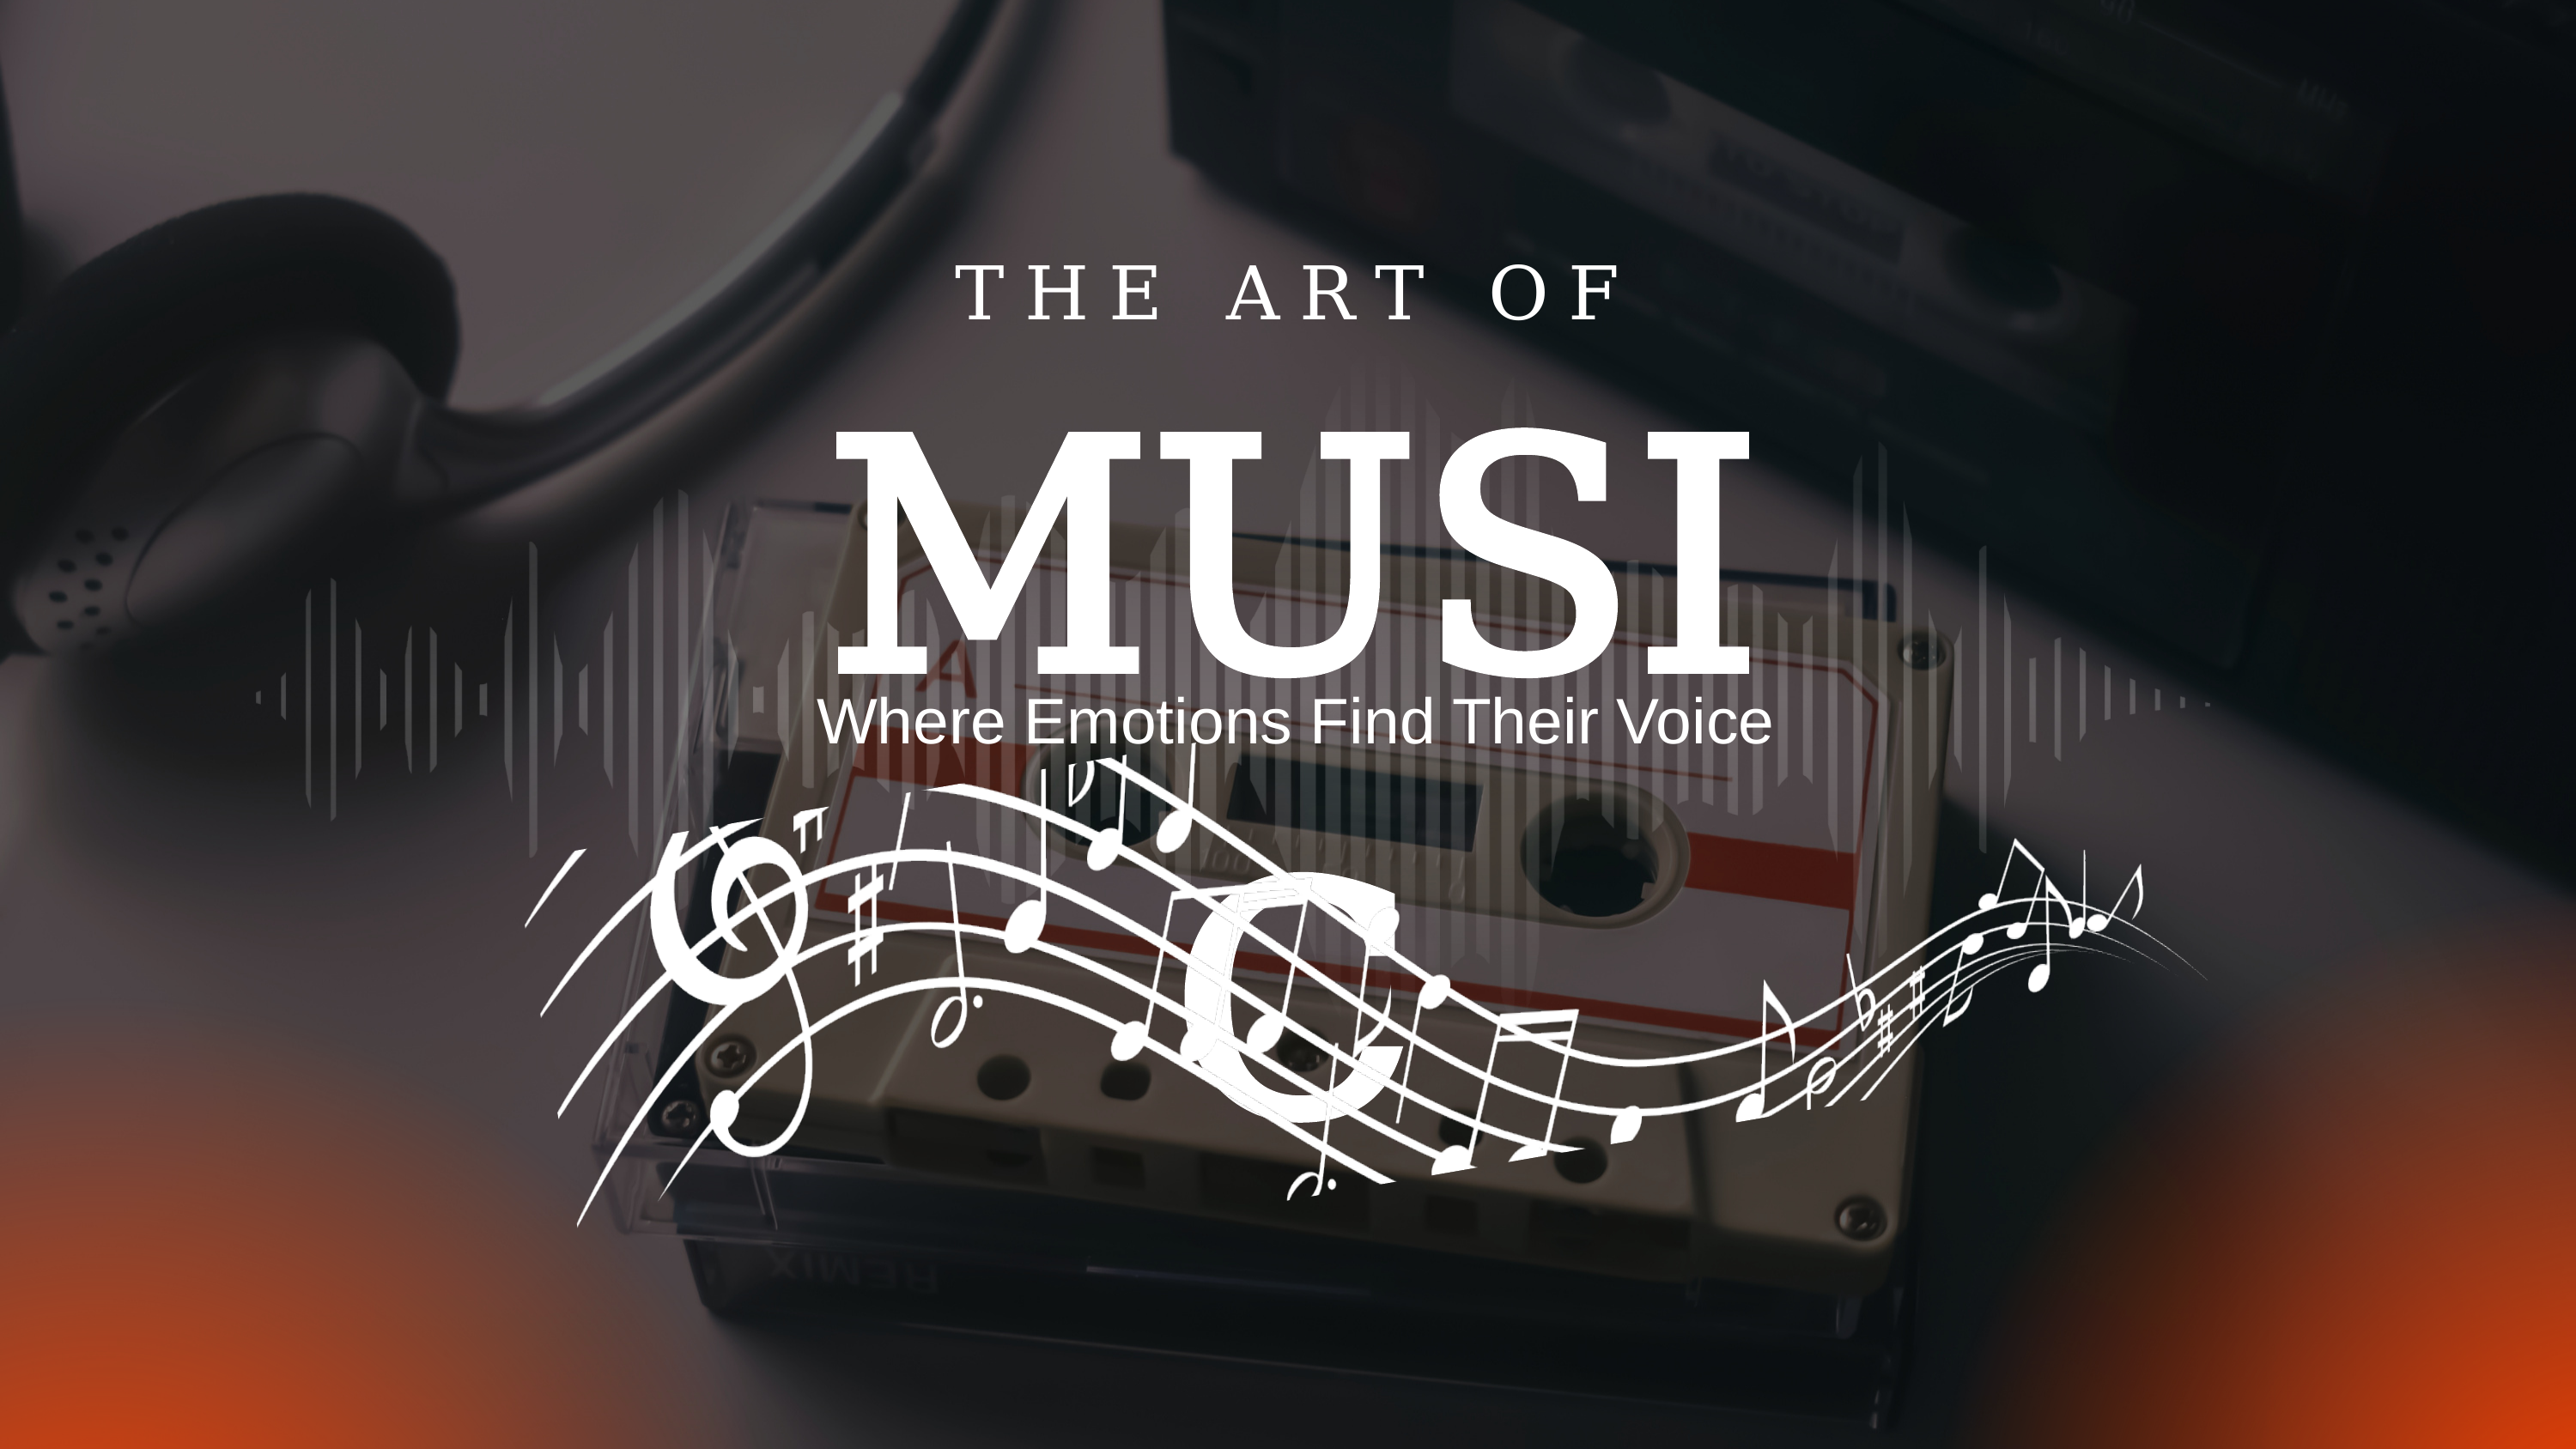

THE ART OF
MUSIC

Where Emotions Find Their Voice